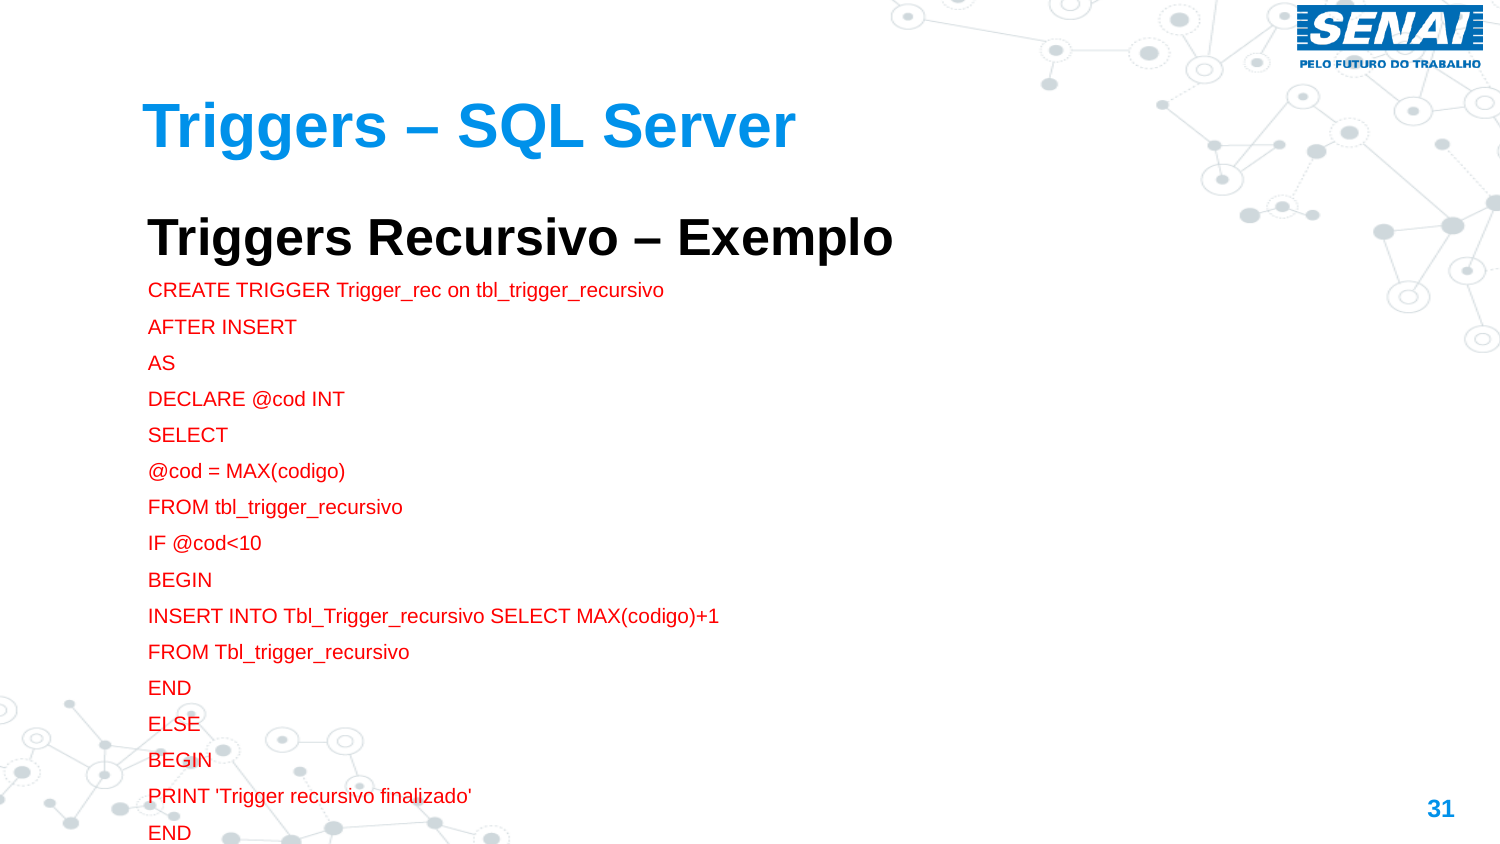

# Triggers – SQL Server
Triggers Recursivo – Exemplo
CREATE TRIGGER Trigger_rec on tbl_trigger_recursivo
AFTER INSERT
AS
DECLARE @cod INT
SELECT
@cod = MAX(codigo)
FROM tbl_trigger_recursivo
IF @cod<10
BEGIN
INSERT INTO Tbl_Trigger_recursivo SELECT MAX(codigo)+1
FROM Tbl_trigger_recursivo
END
ELSE
BEGIN
PRINT 'Trigger recursivo finalizado'
END
31